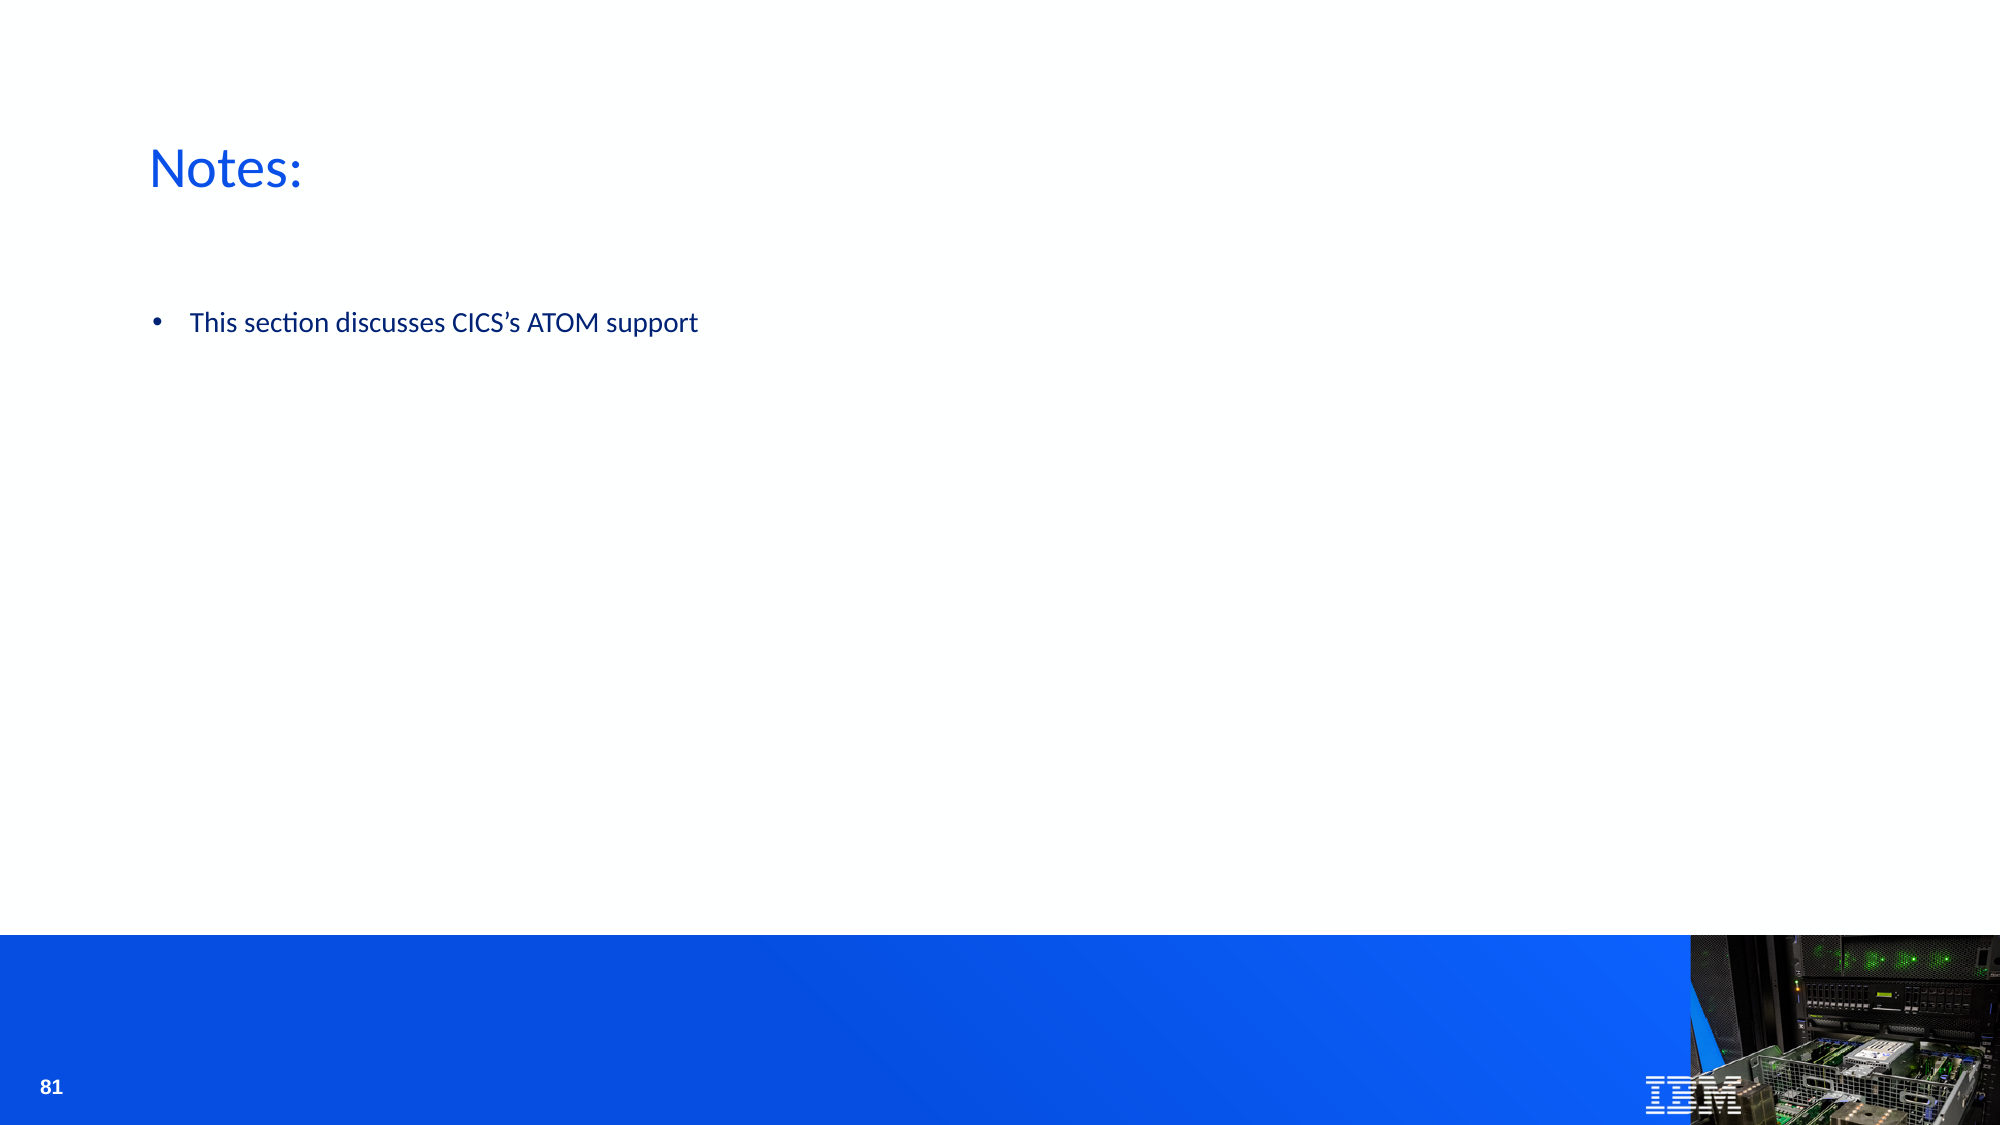

# Notes:
This section discusses CICS’s ATOM support
81